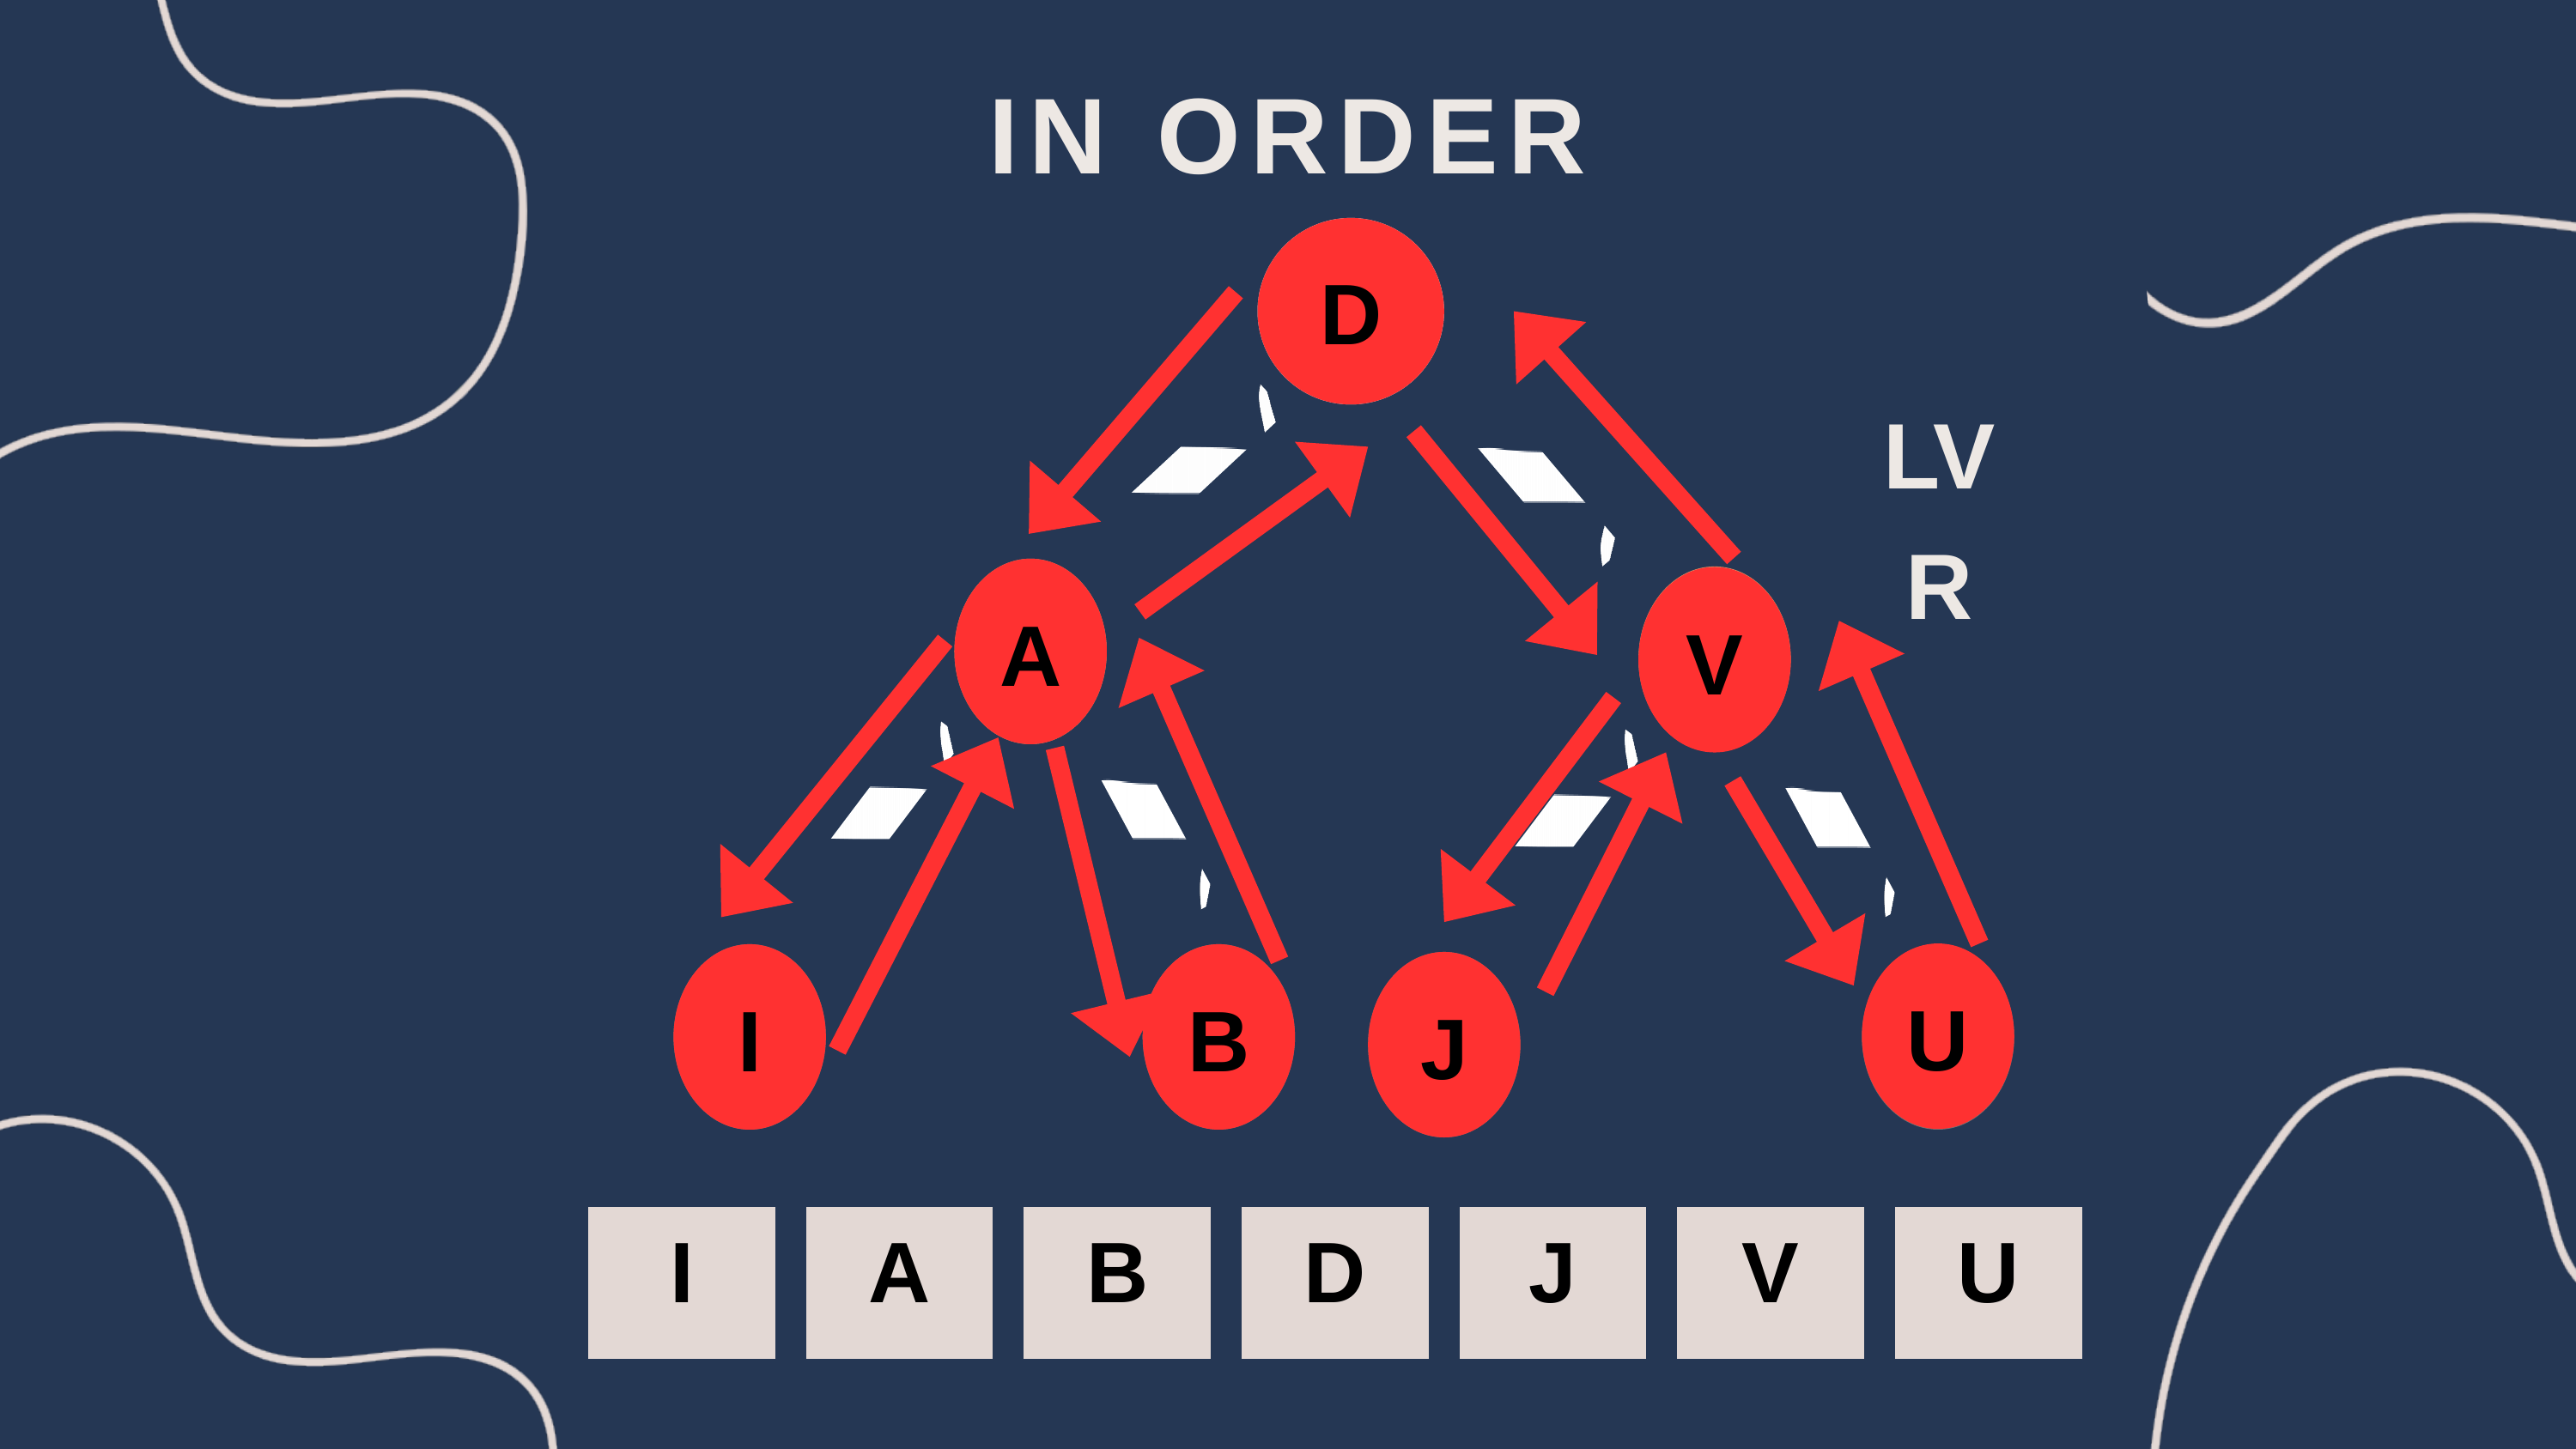

IN ORDER

D

D

LVR

A

A

V

V

U

I

I

B

B

U

J

J

I

A

B

D

J

V

U